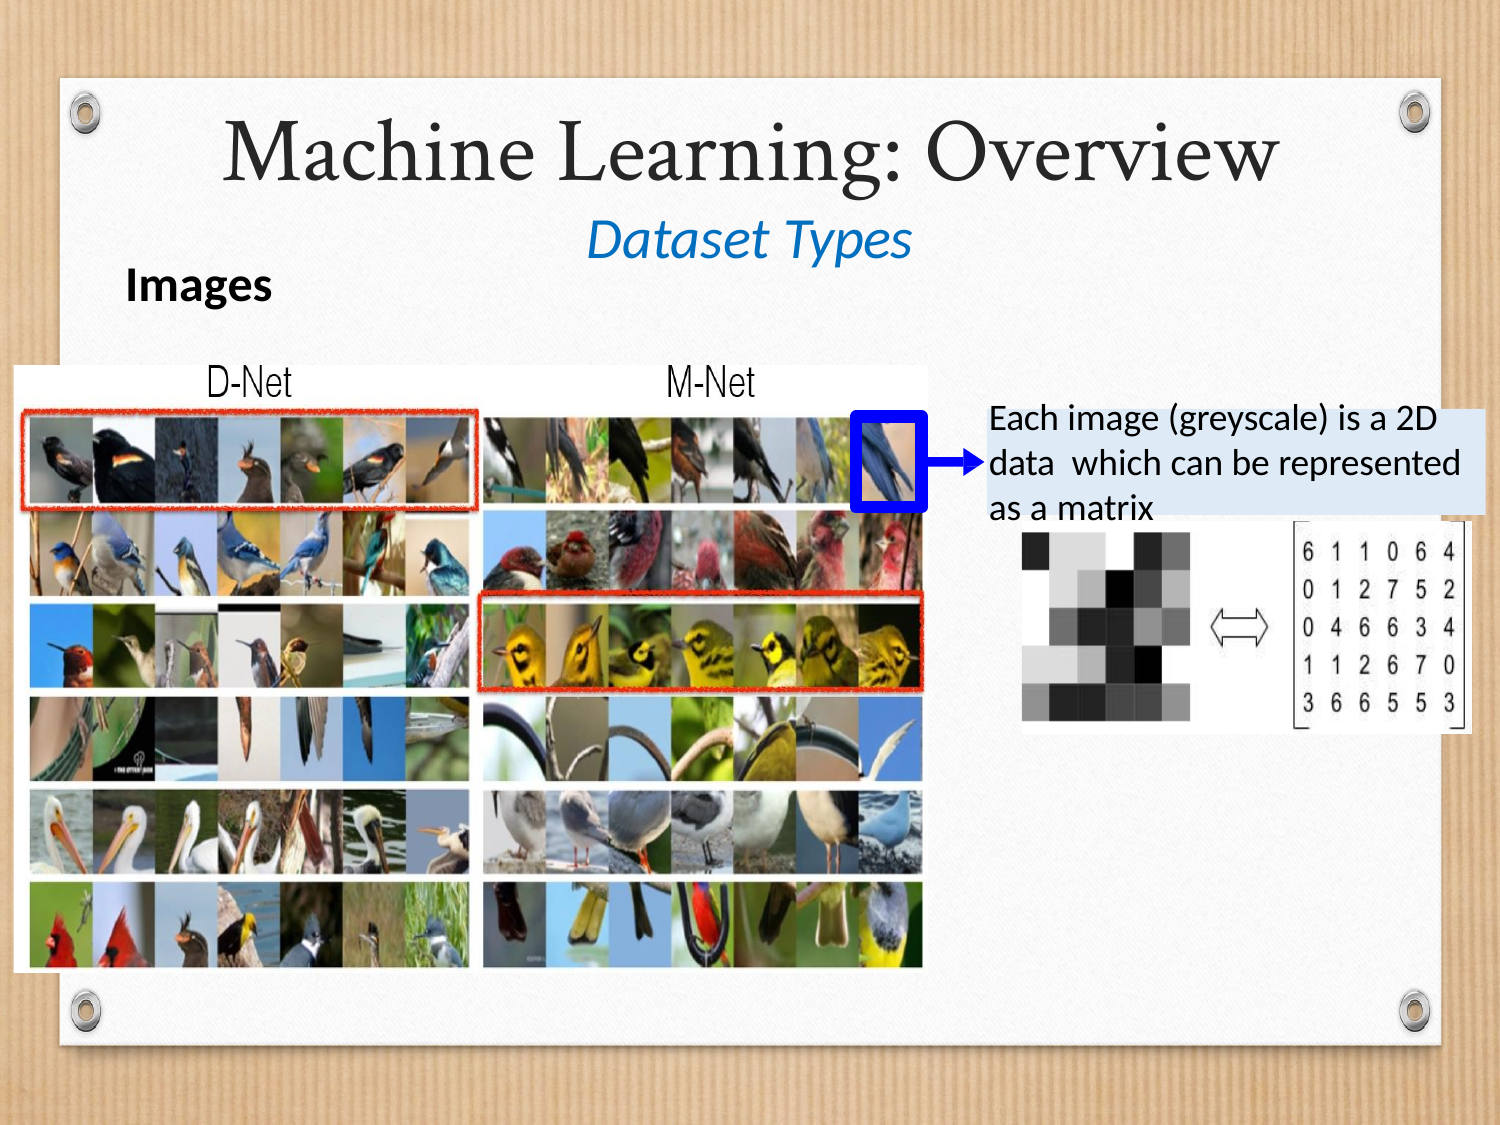

# Machine Learning: Overview
Dataset Types
Images

Each image (greyscale) is a 2D data  which can be represented as a matrix